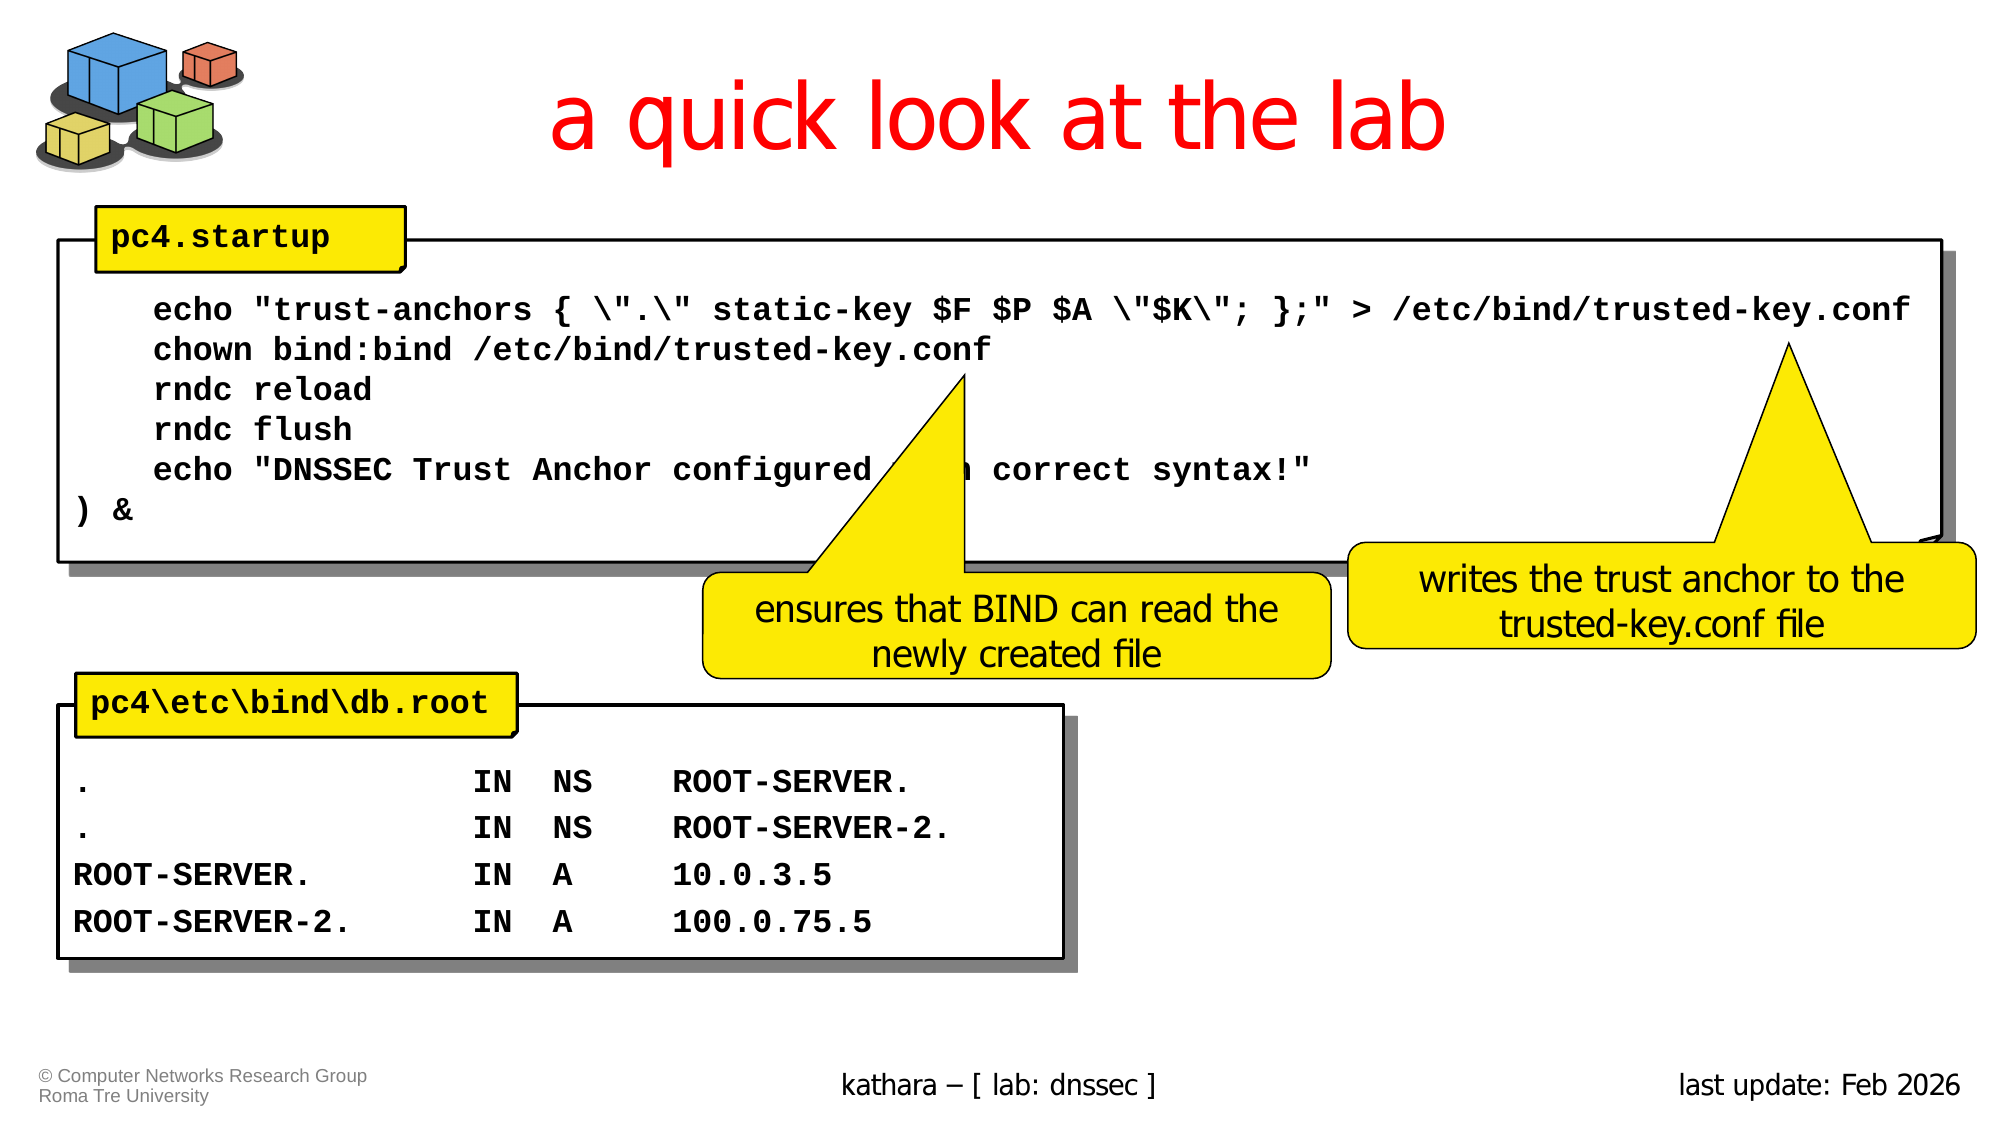

# a quick look at the lab
pc4.startup

    echo "trust-anchors { \".\" static-key $F $P $A \"$K\"; };" > /etc/bind/trusted-key.conf
    chown bind:bind /etc/bind/trusted-key.conf
    rndc reload
    rndc flush
    echo "DNSSEC Trust Anchor configured with correct syntax!"
) &
writes the trust anchor to the trusted-key.conf file
ensures that BIND can read the newly created file
pc4\etc\bind\db.root

.                   IN  NS    ROOT-SERVER.
.                   IN  NS    ROOT-SERVER-2.
ROOT-SERVER.        IN  A     10.0.3.5
ROOT-SERVER-2.      IN  A     100.0.75.5
kathara – [ lab: dnssec ]
last update: Feb 2026